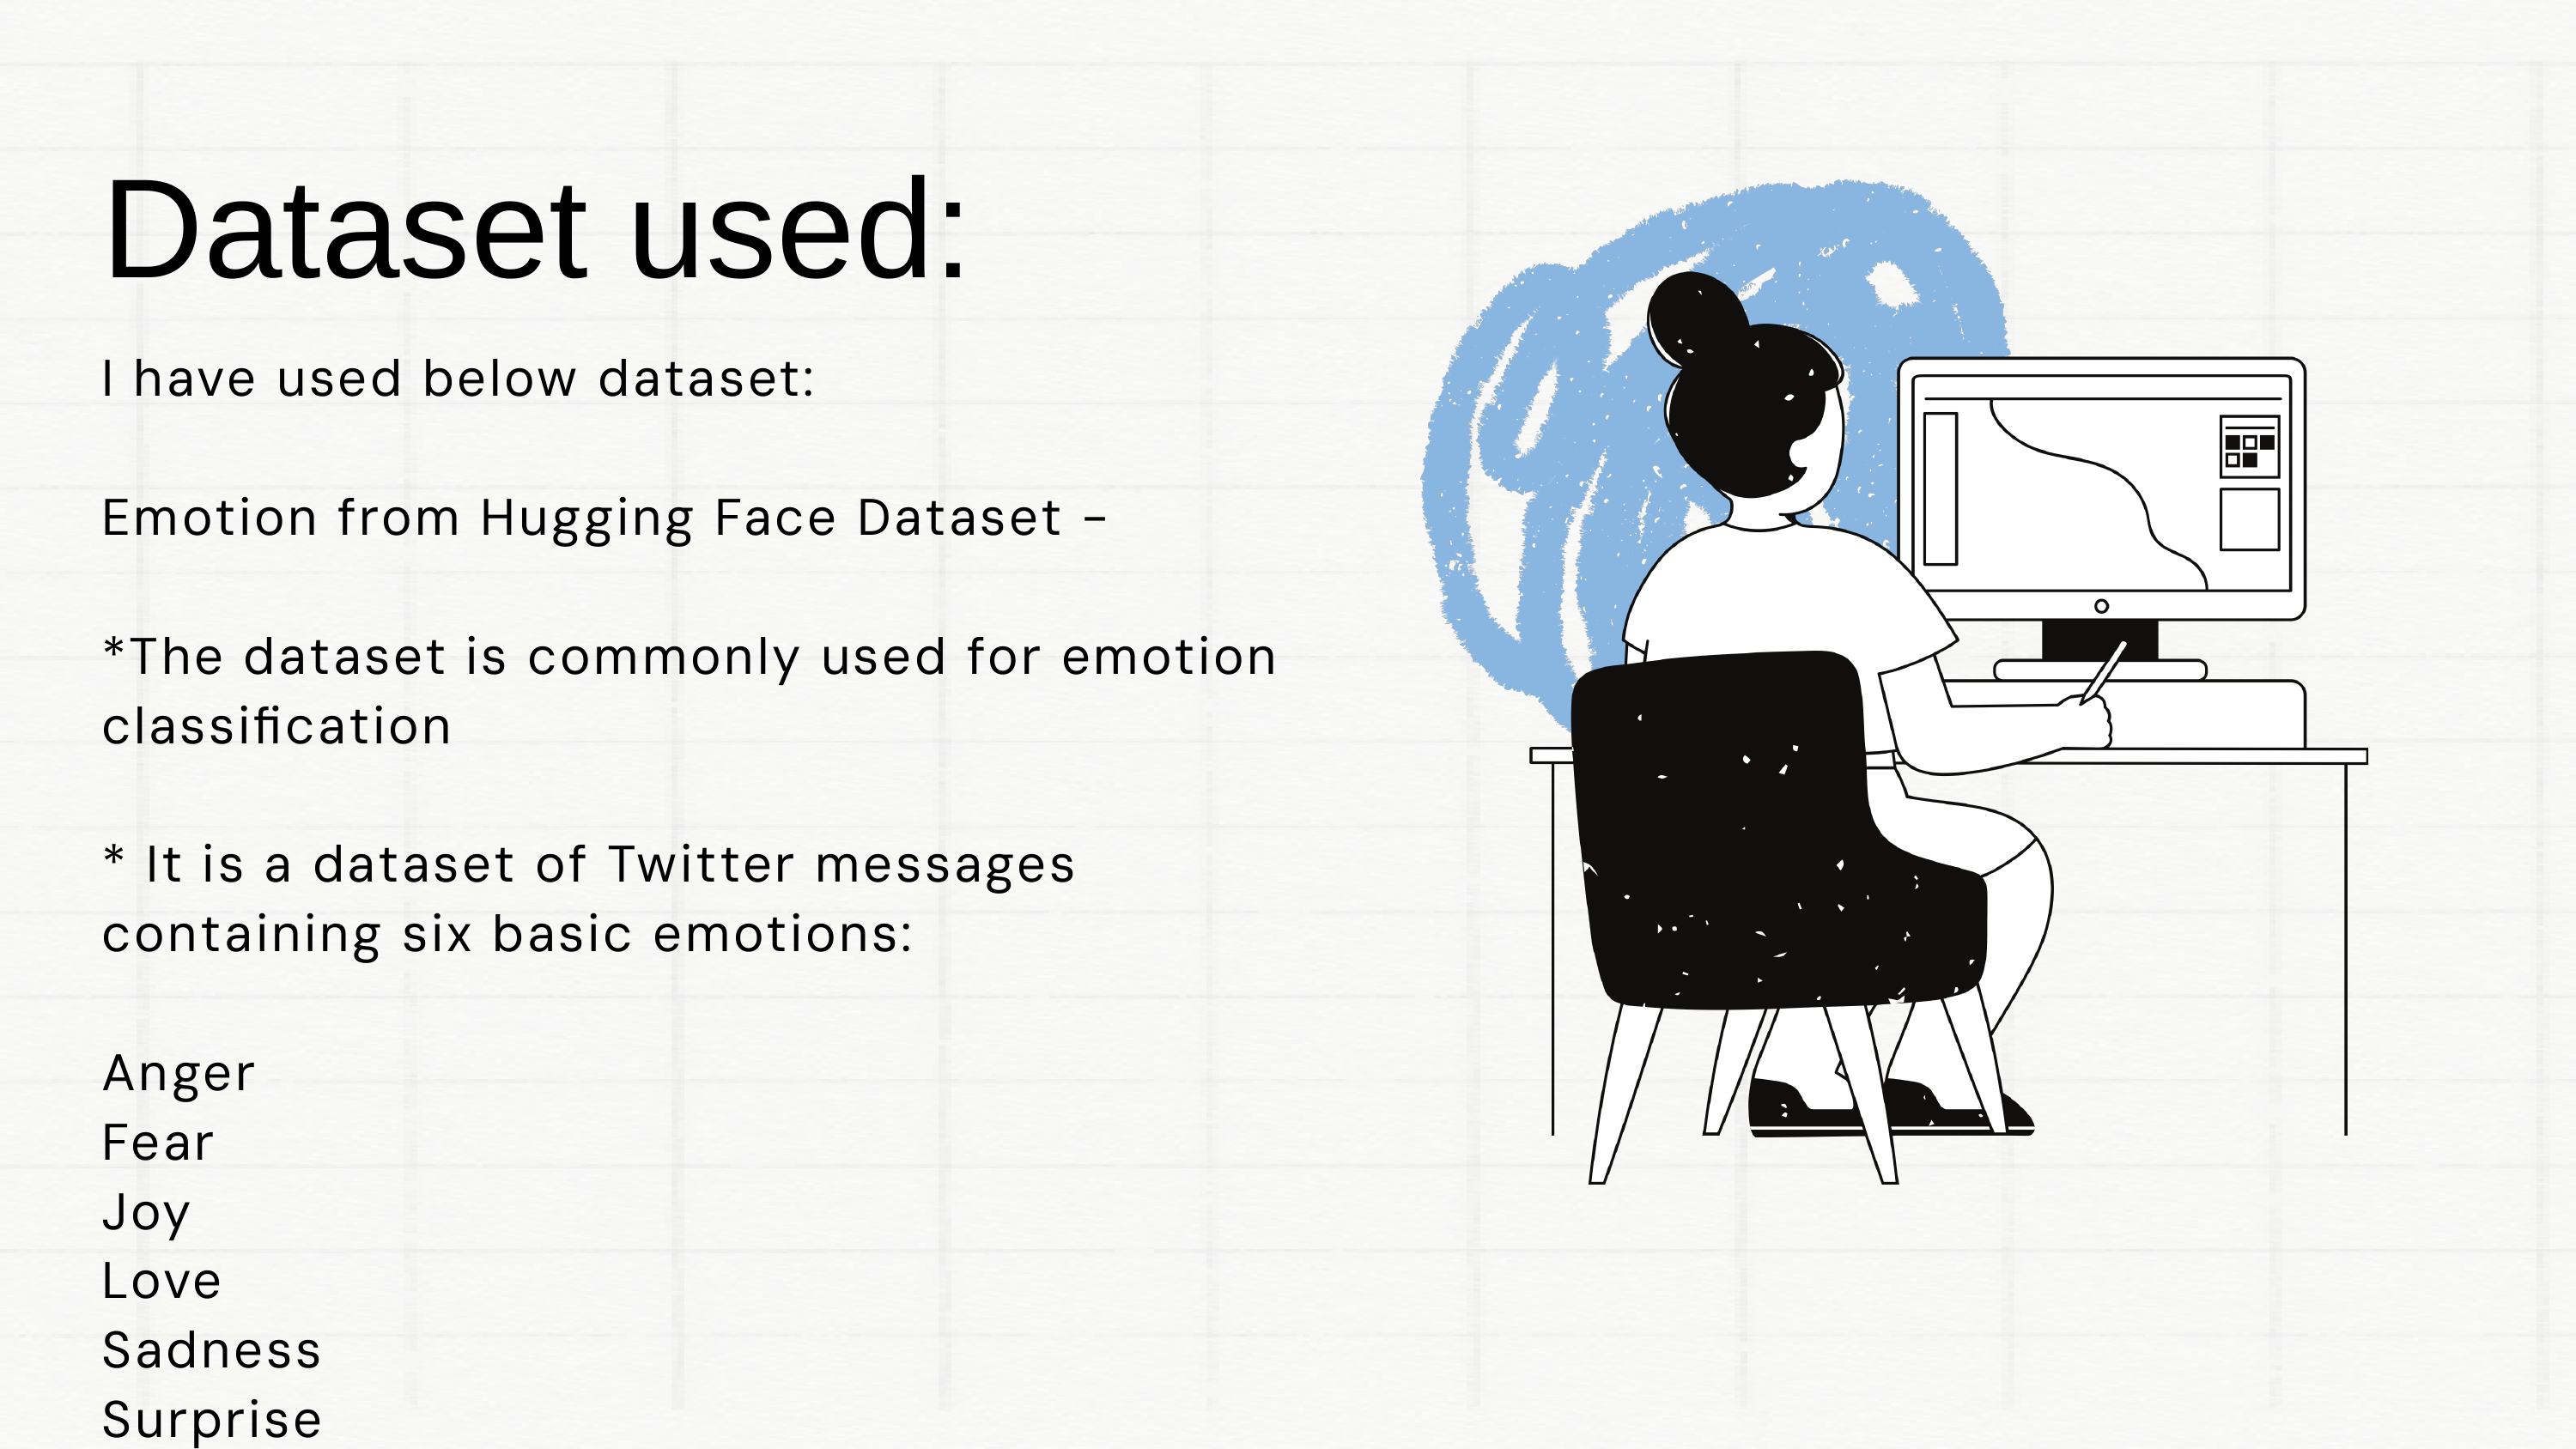

Dataset used:

I have used below dataset:

Emotion from Hugging Face Dataset -

*The dataset is commonly used for emotion classification

* It is a dataset of Twitter messages
containing six basic emotions:

Anger
Fear
Joy
Love
Sadness
Surprise